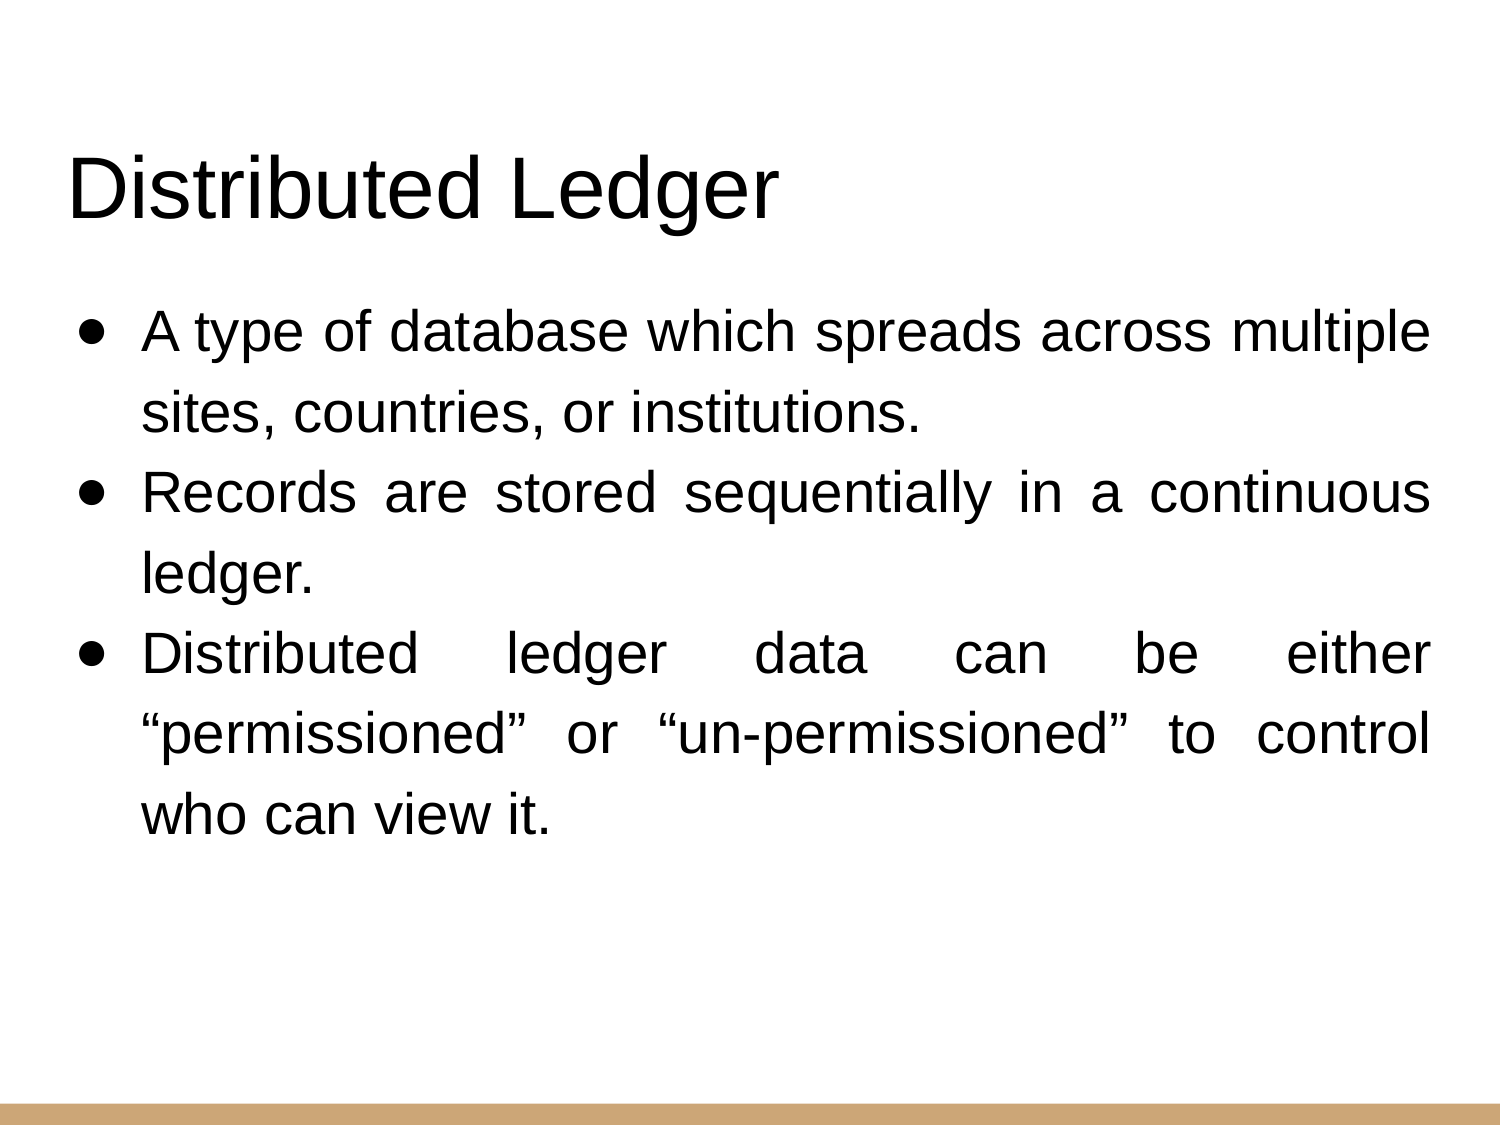

# Distributed Ledger
A type of database which spreads across multiple sites, countries, or institutions.
Records are stored sequentially in a continuous ledger.
Distributed ledger data can be either “permissioned” or “un-permissioned” to control who can view it.